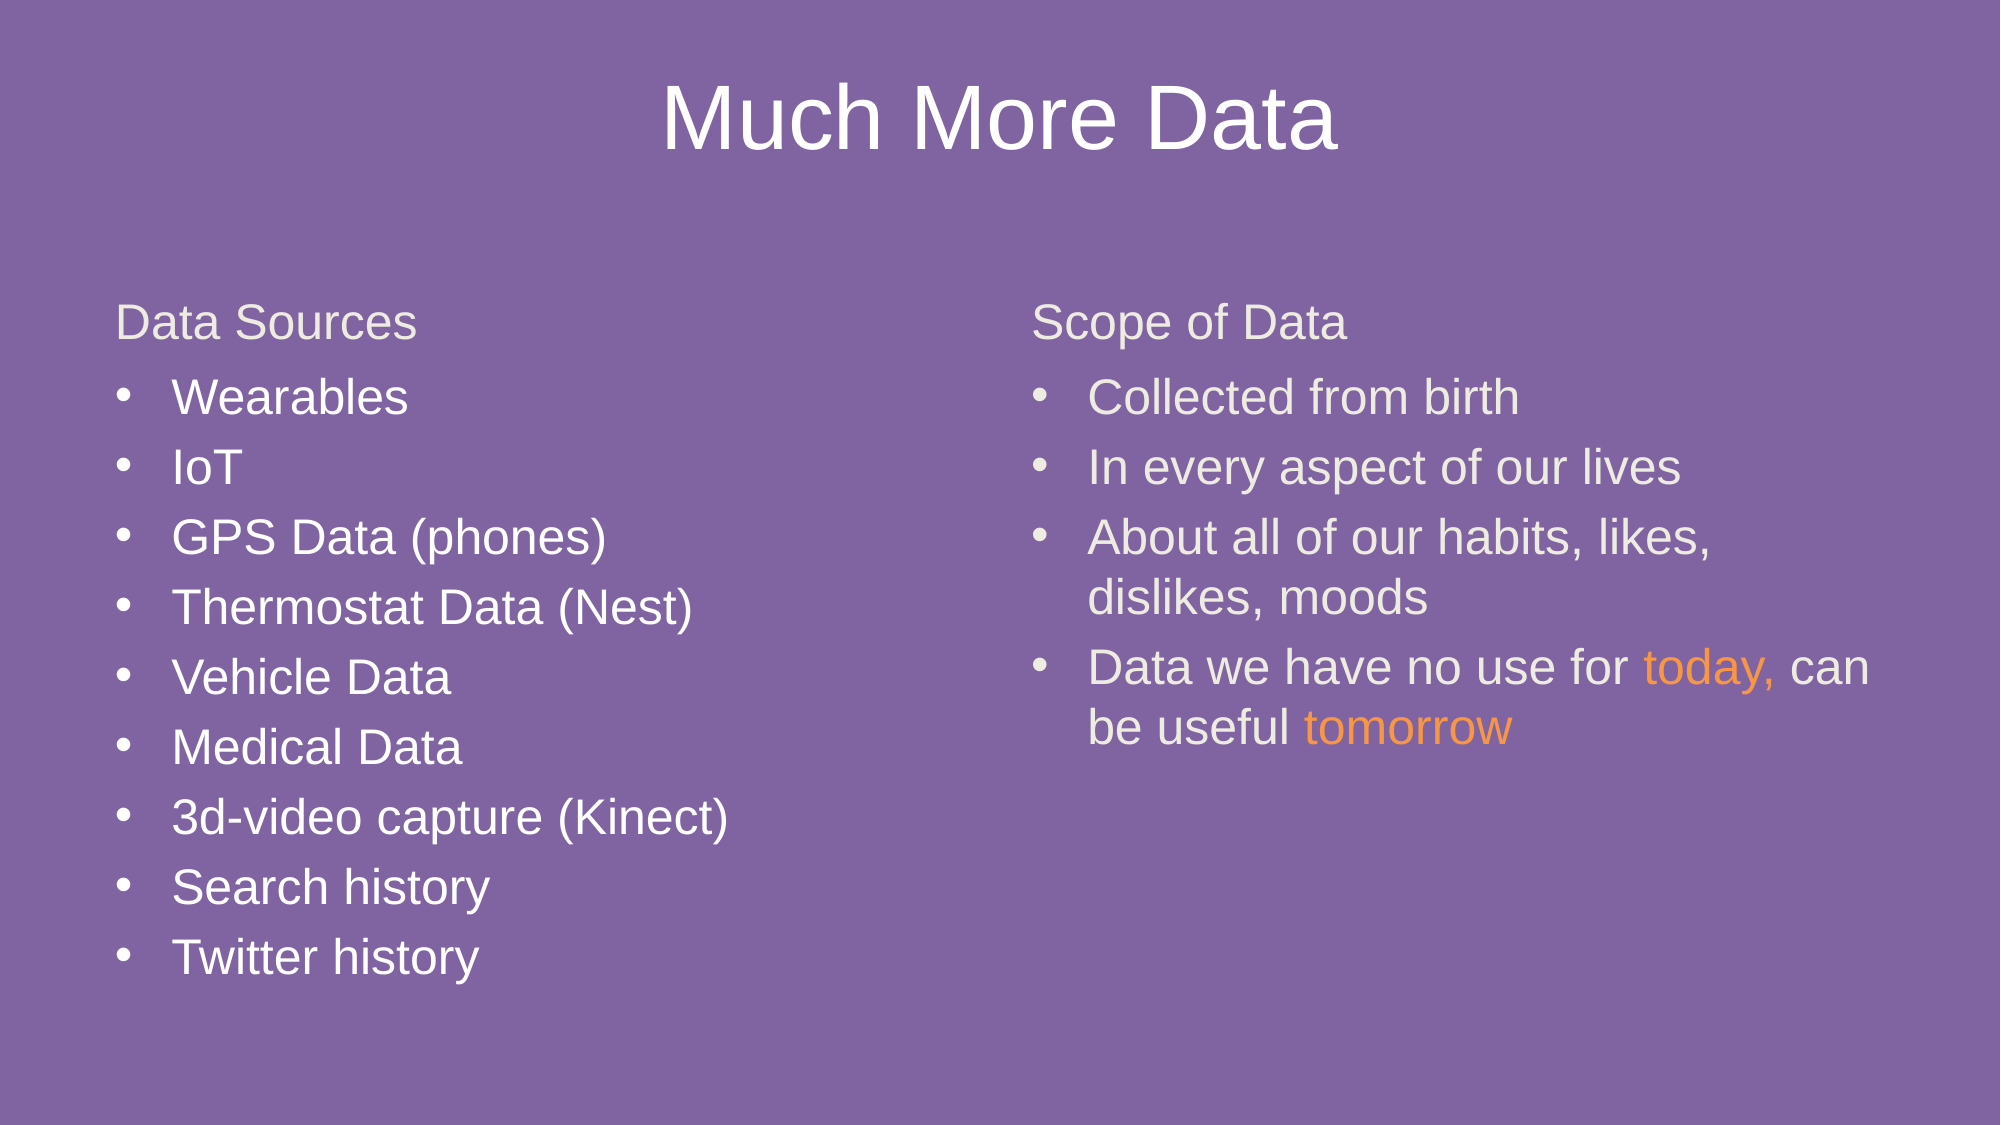

# Much More Data
Data Sources
Scope of Data
Wearables
IoT
GPS Data (phones)
Thermostat Data (Nest)
Vehicle Data
Medical Data
3d-video capture (Kinect)
Search history
Twitter history
Collected from birth
In every aspect of our lives
About all of our habits, likes, dislikes, moods
Data we have no use for today, can be useful tomorrow